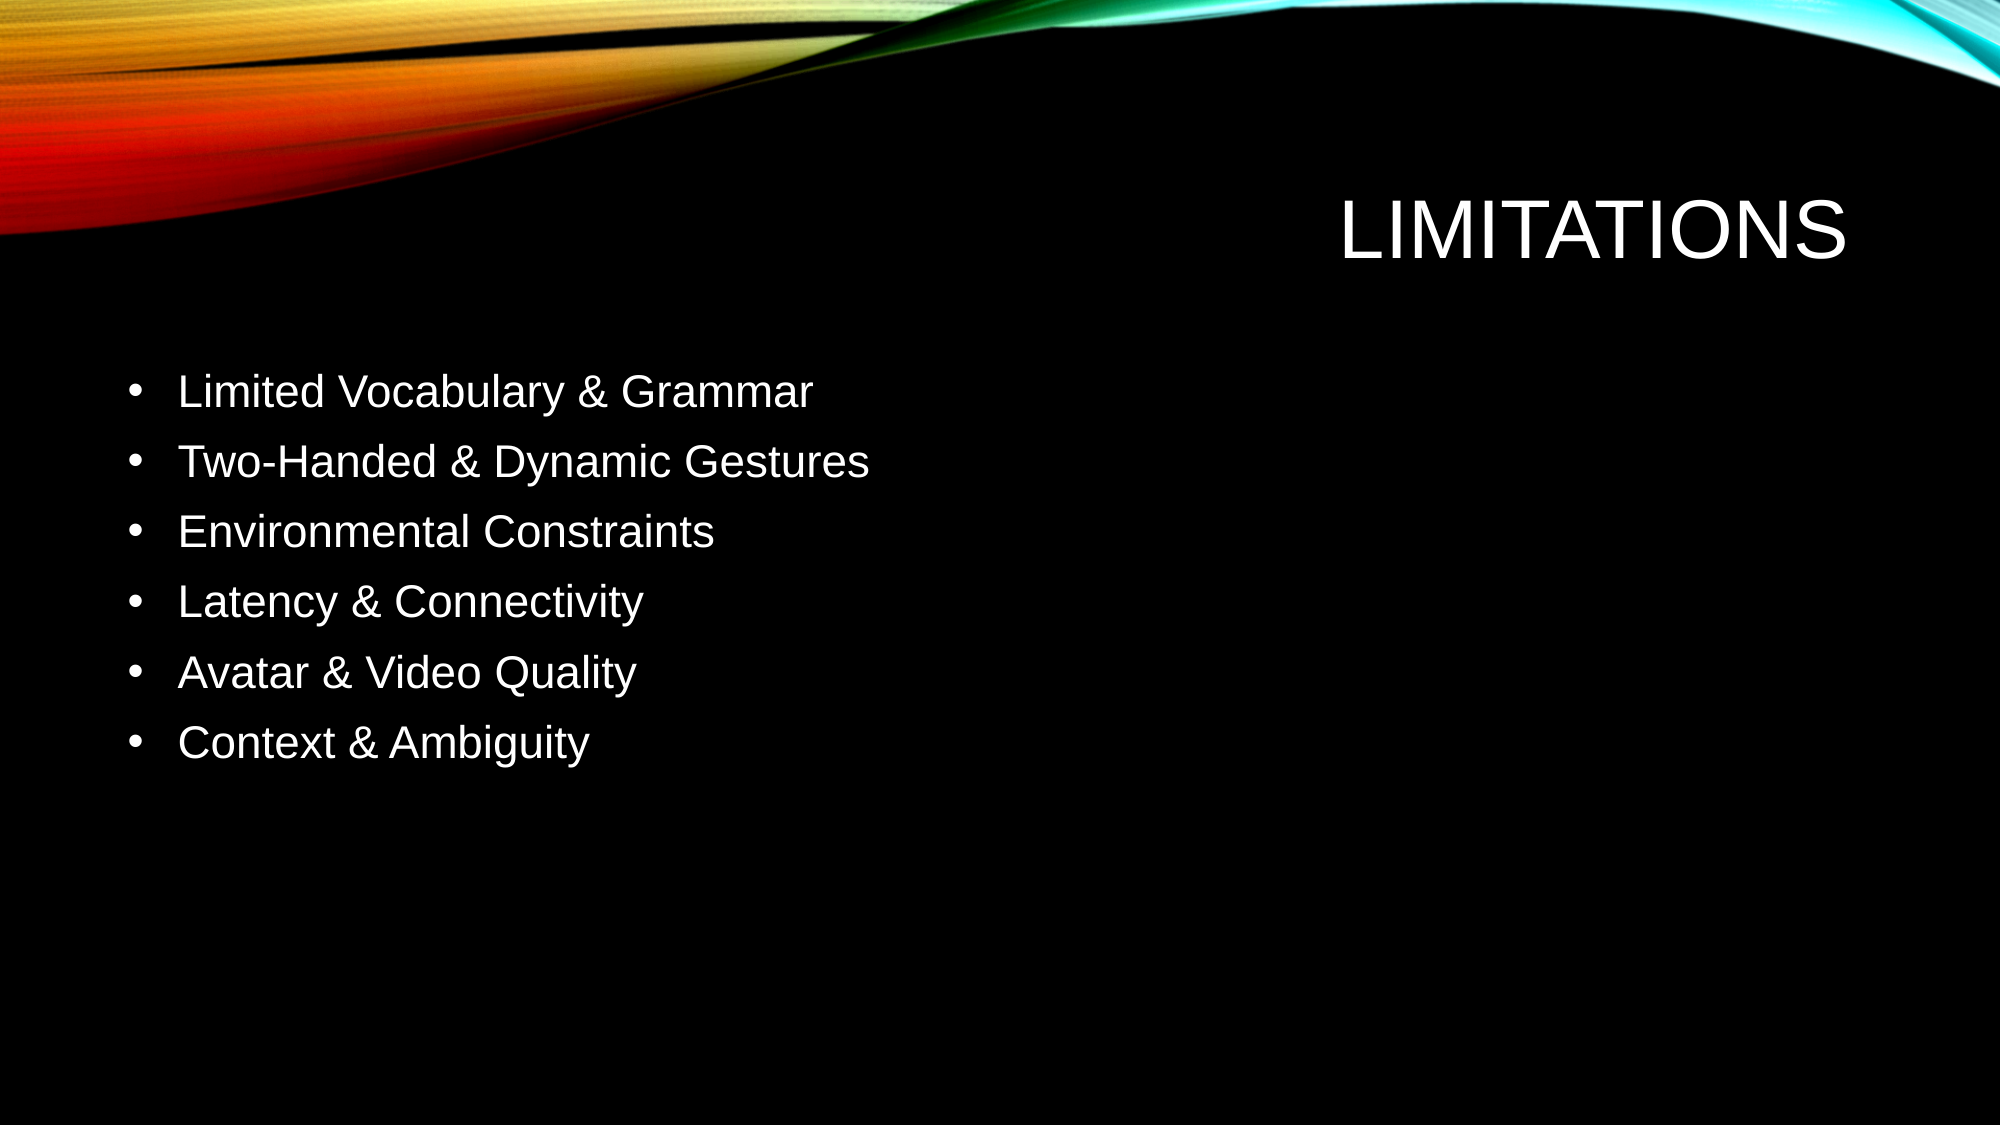

# Limitations
 Limited Vocabulary & Grammar
 Two-Handed & Dynamic Gestures
 Environmental Constraints
 Latency & Connectivity
 Avatar & Video Quality
 Context & Ambiguity